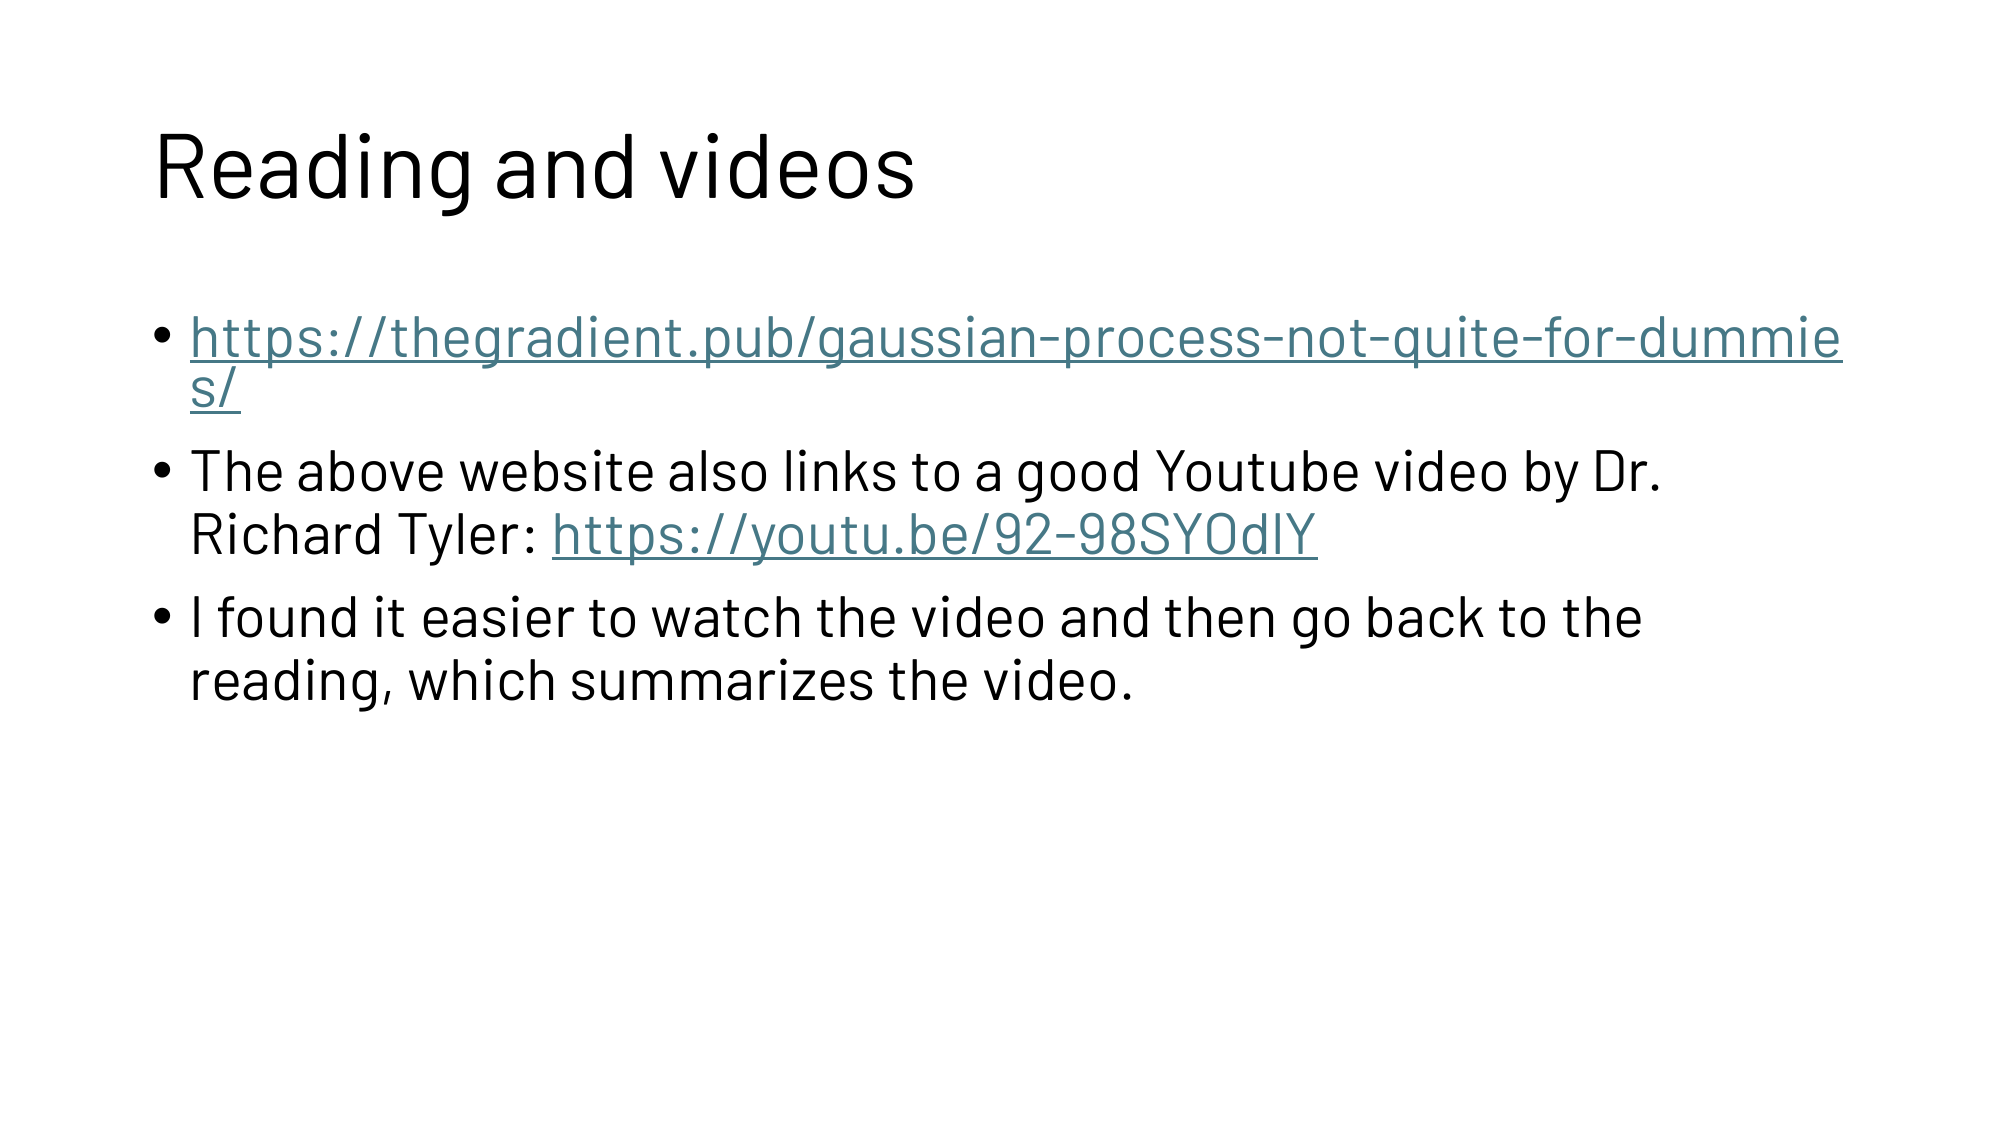

# Reading and videos
https://thegradient.pub/gaussian-process-not-quite-for-dummies/
The above website also links to a good Youtube video by Dr. Richard Tyler: https://youtu.be/92-98SYOdlY
I found it easier to watch the video and then go back to the reading, which summarizes the video.